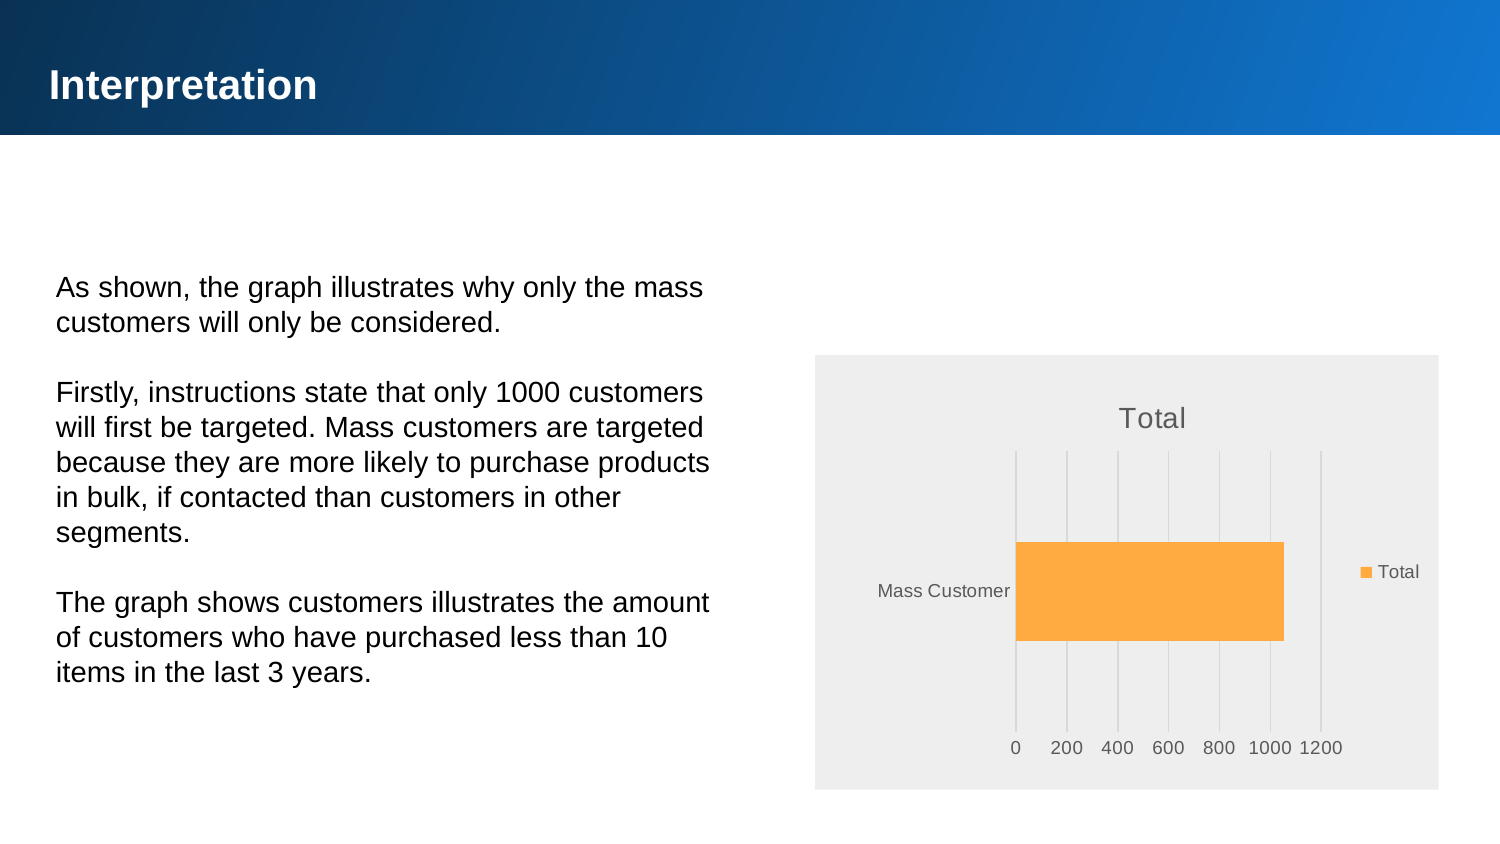

Interpretation

As shown, the graph illustrates why only the mass customers will only be considered.

Firstly, instructions state that only 1000 customers will first be targeted. Mass customers are targeted because they are more likely to purchase products in bulk, if contacted than customers in other segments.

The graph shows customers illustrates the amount of customers who have purchased less than 10 items in the last 3 years.

### Chart:

| Category | Total |
|---|---|
| Mass Customer | 1054.0 |